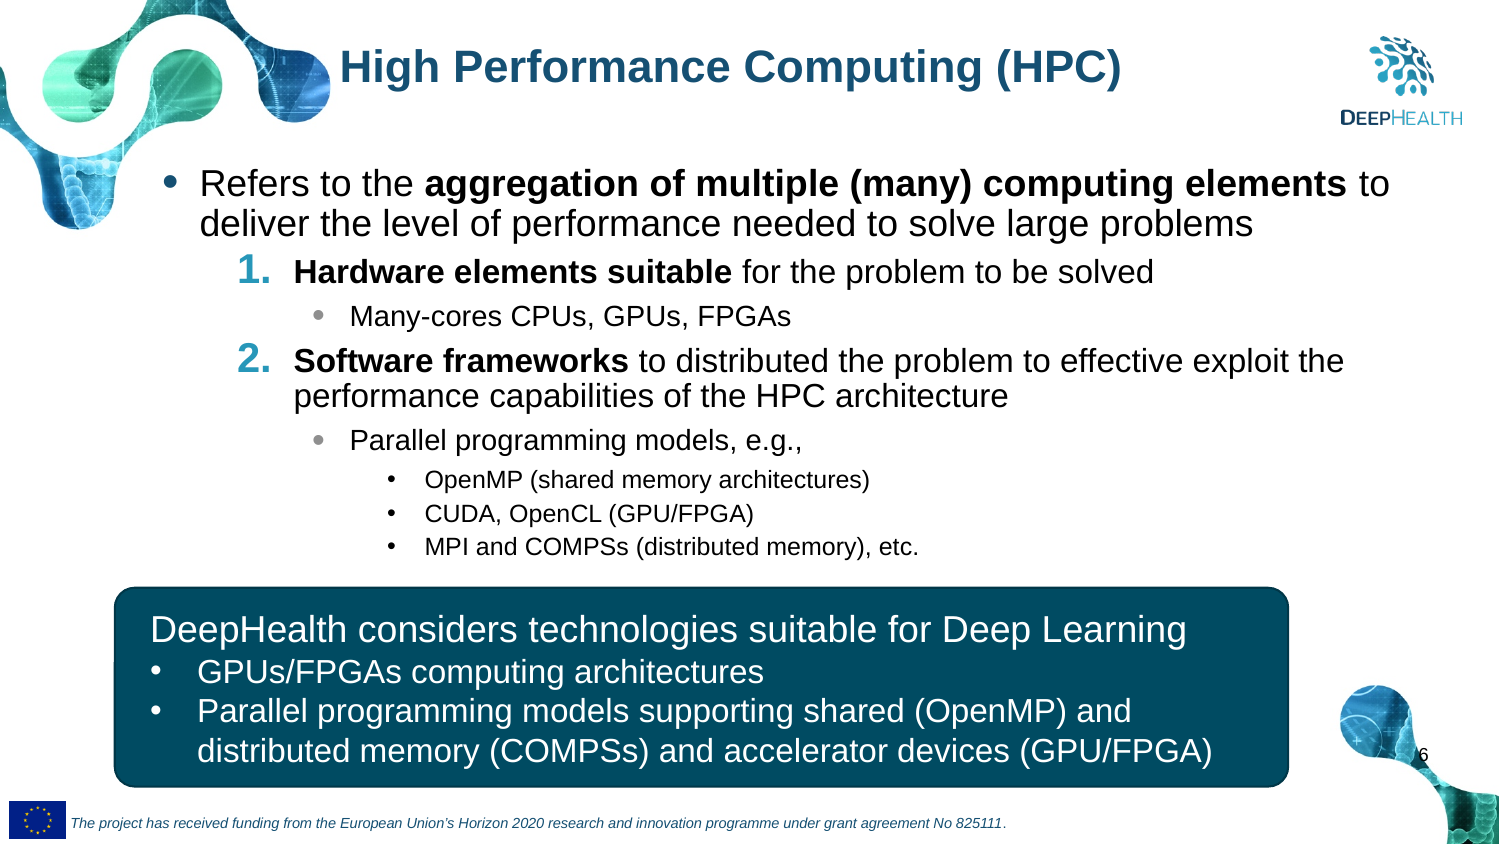

High Performance Computing (HPC)
Refers to the aggregation of multiple (many) computing elements to deliver the level of performance needed to solve large problems
Hardware elements suitable for the problem to be solved
Many-cores CPUs, GPUs, FPGAs
Software frameworks to distributed the problem to effective exploit the performance capabilities of the HPC architecture
Parallel programming models, e.g.,
OpenMP (shared memory architectures)
CUDA, OpenCL (GPU/FPGA)
MPI and COMPSs (distributed memory), etc.

DeepHealth considers technologies suitable for Deep Learning
GPUs/FPGAs computing architectures
Parallel programming models supporting shared (OpenMP) and distributed memory (COMPSs) and accelerator devices (GPU/FPGA)